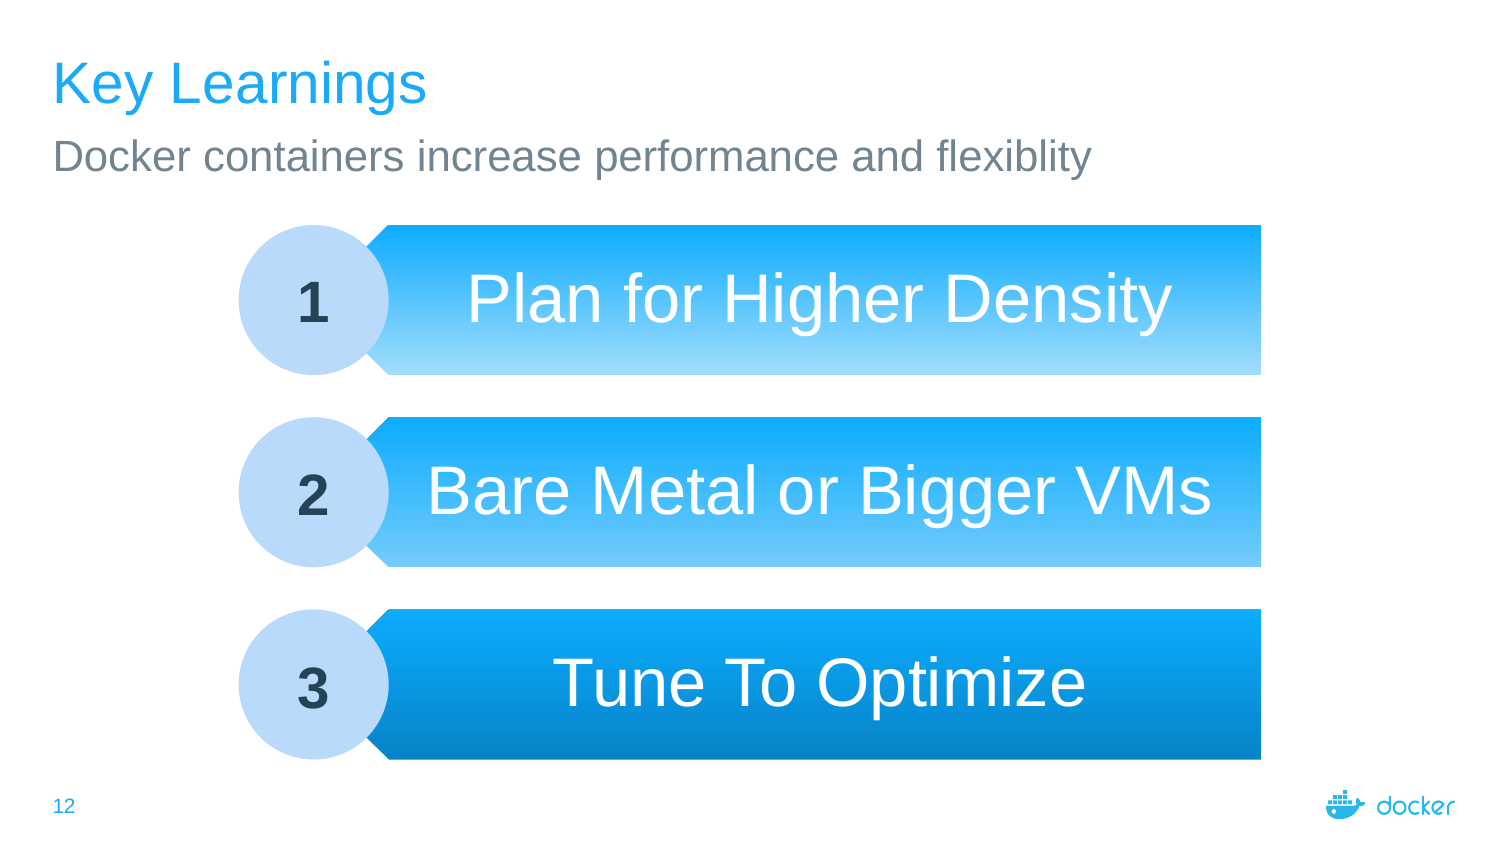

# Key Learnings
Docker containers increase performance and flexiblity

Plan for Higher Density

Bare Metal or Bigger VMs

Tune To Optimize
1
2
3
12